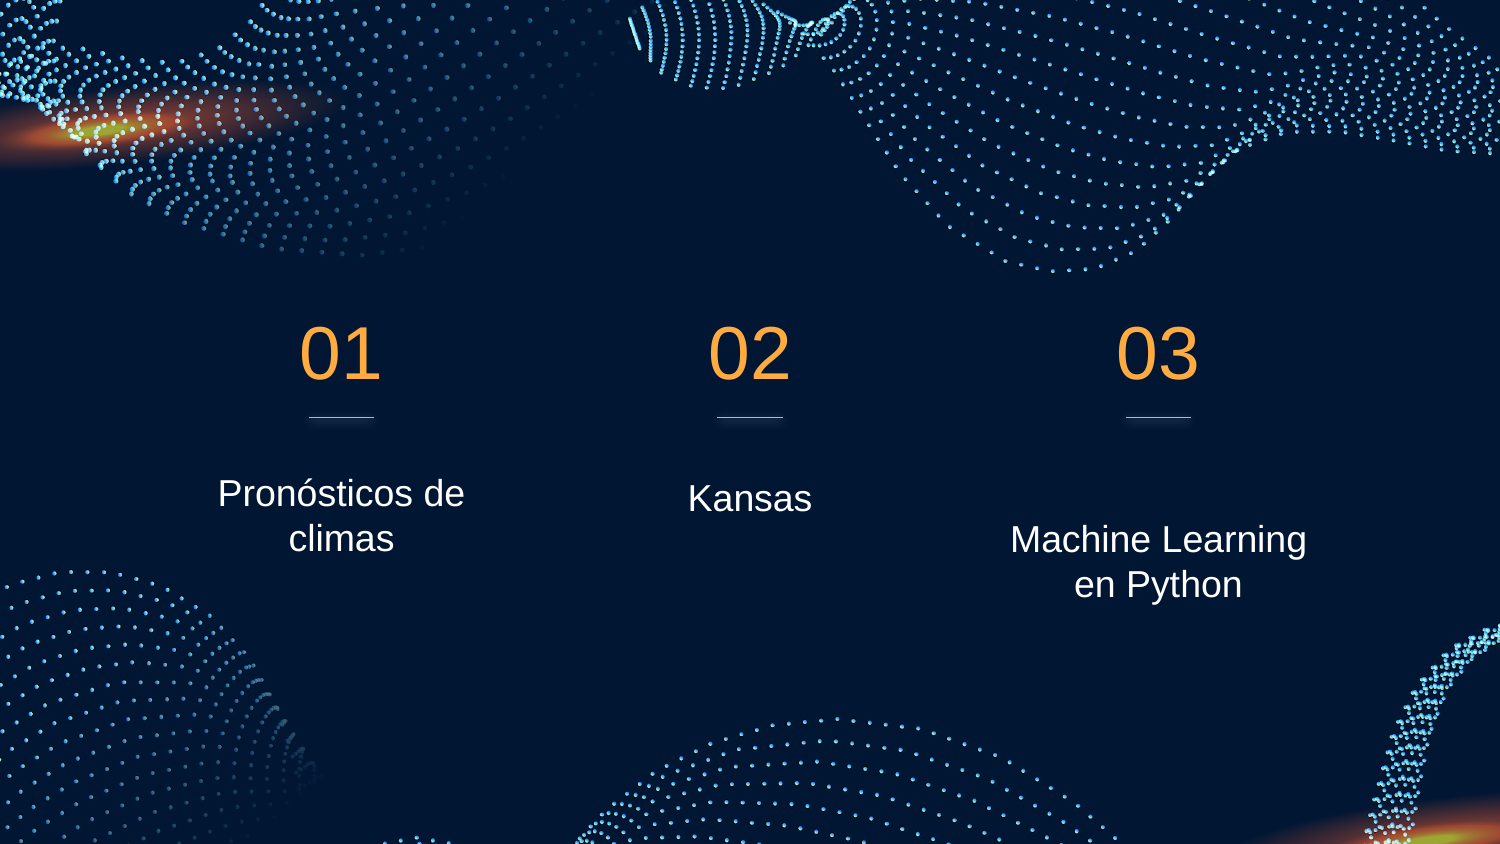

01
02
03
# Kansas
Machine Learning en Python
Pronósticos de climas